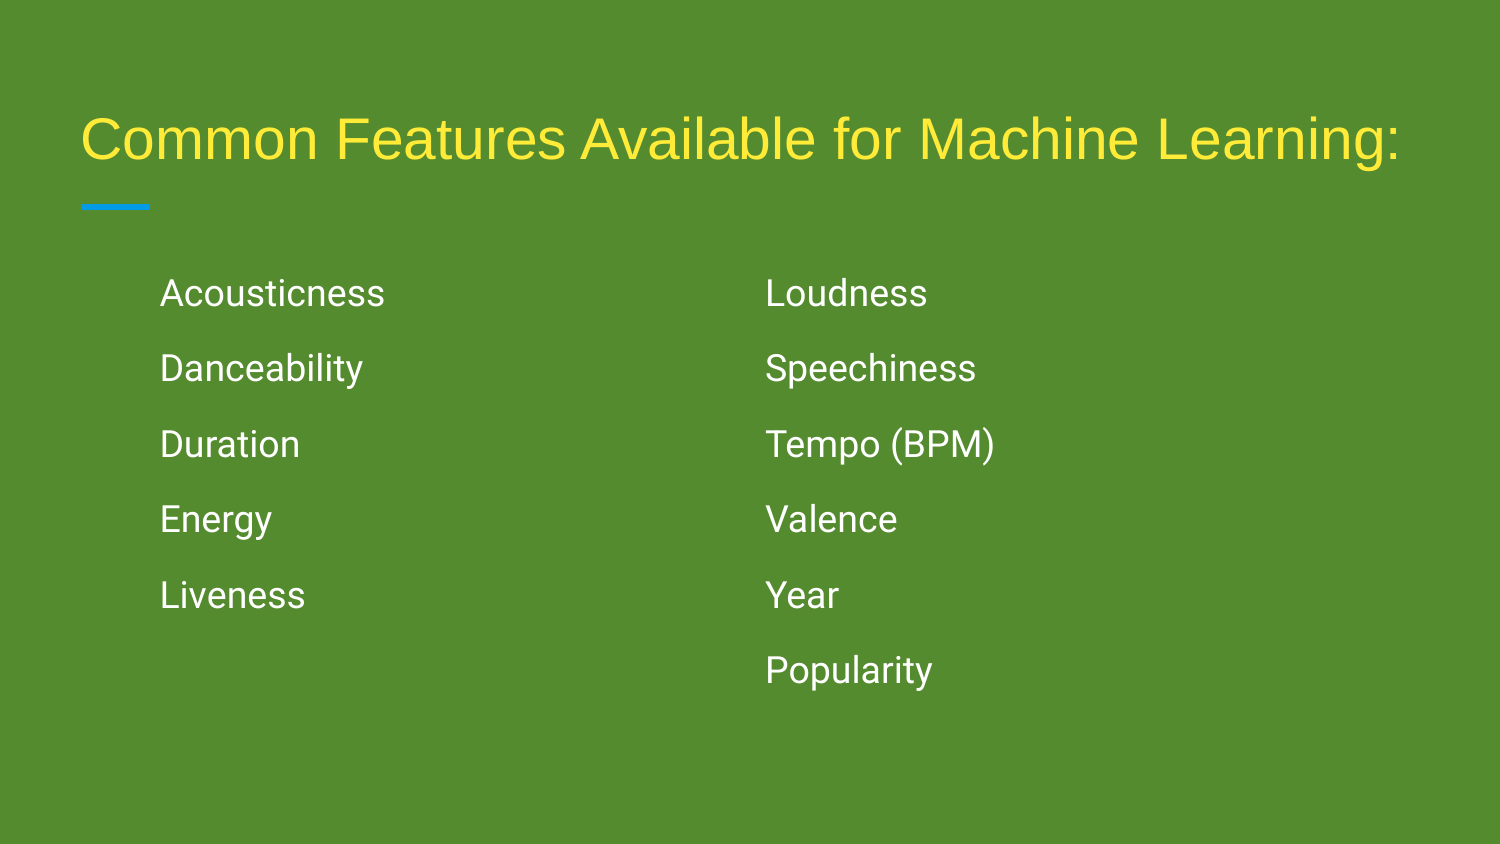

# Common Features Available for Machine Learning:
Acousticness
Danceability
Duration
Energy
Liveness

Loudness
Speechiness
Tempo (BPM)
Valence
Year
Popularity